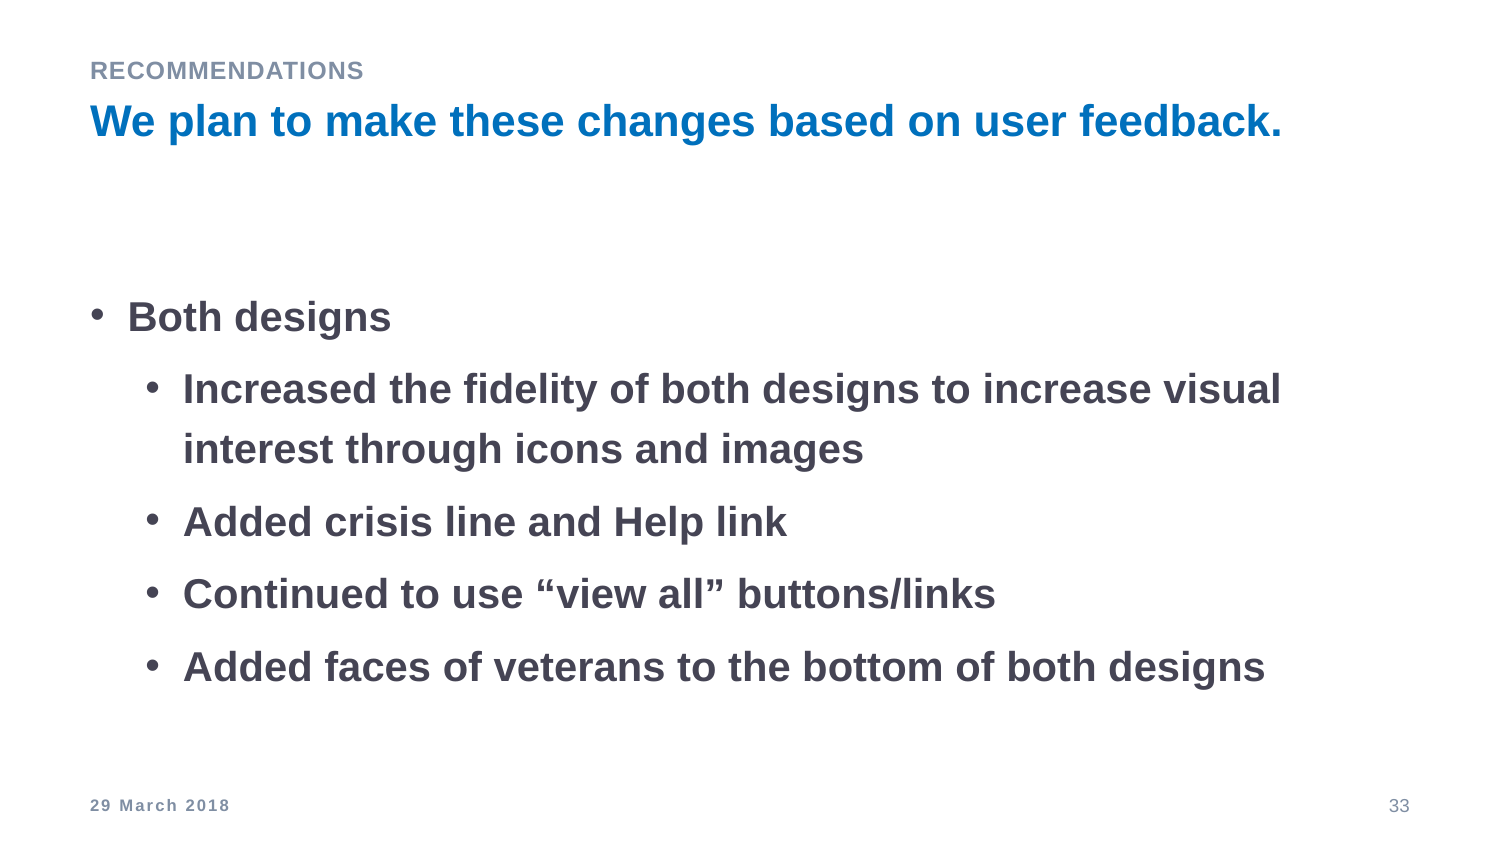

Recommendations
# We plan to make these changes based on user feedback.
Both designs
Increased the fidelity of both designs to increase visual interest through icons and images
Added crisis line and Help link
Continued to use “view all” buttons/links
Added faces of veterans to the bottom of both designs
29 March 2018

33